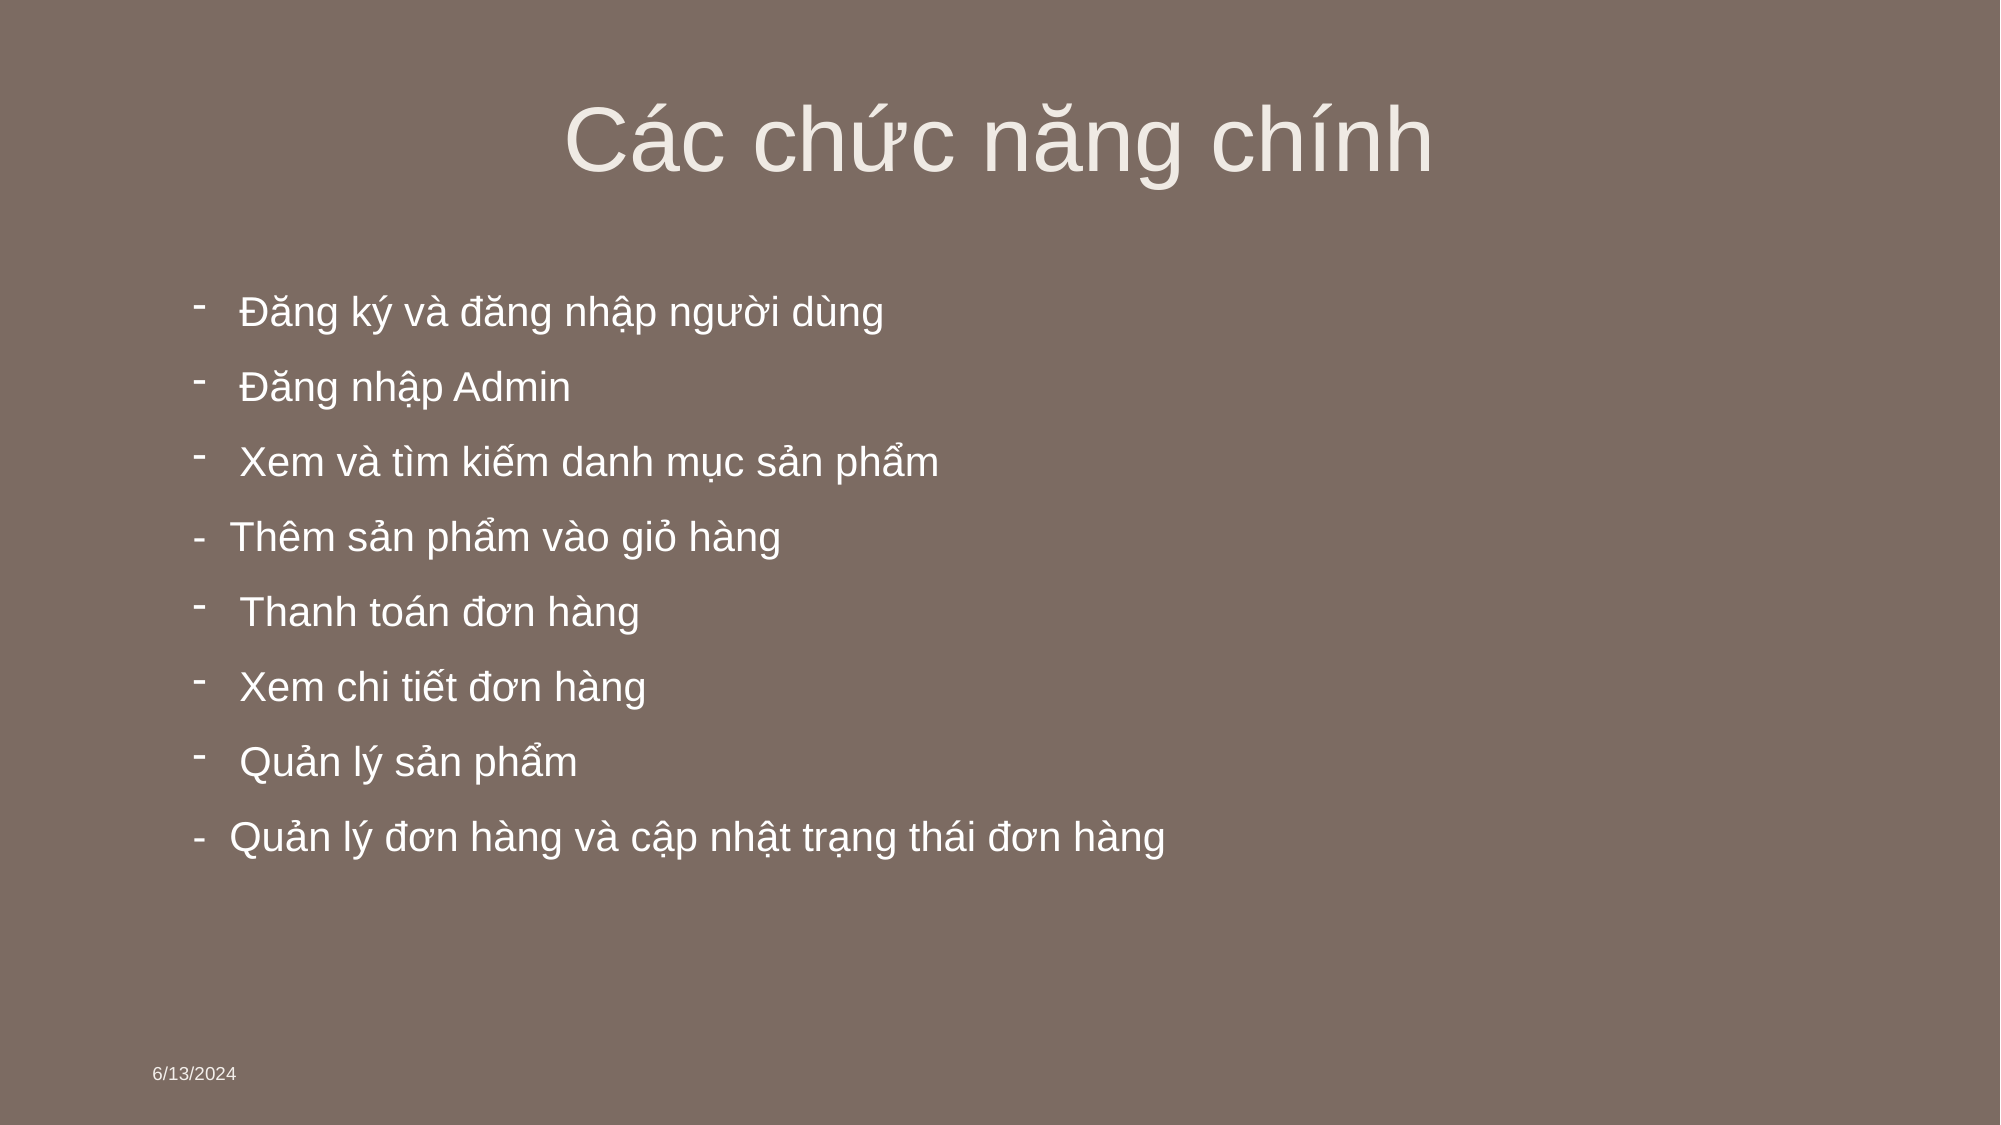

# Các chức năng chính
Đăng ký và đăng nhập người dùng
Đăng nhập Admin
Xem và tìm kiếm danh mục sản phẩm
-  Thêm sản phẩm vào giỏ hàng
Thanh toán đơn hàng
Xem chi tiết đơn hàng
Quản lý sản phẩm
-  Quản lý đơn hàng và cập nhật trạng thái đơn hàng
6/13/2024
7